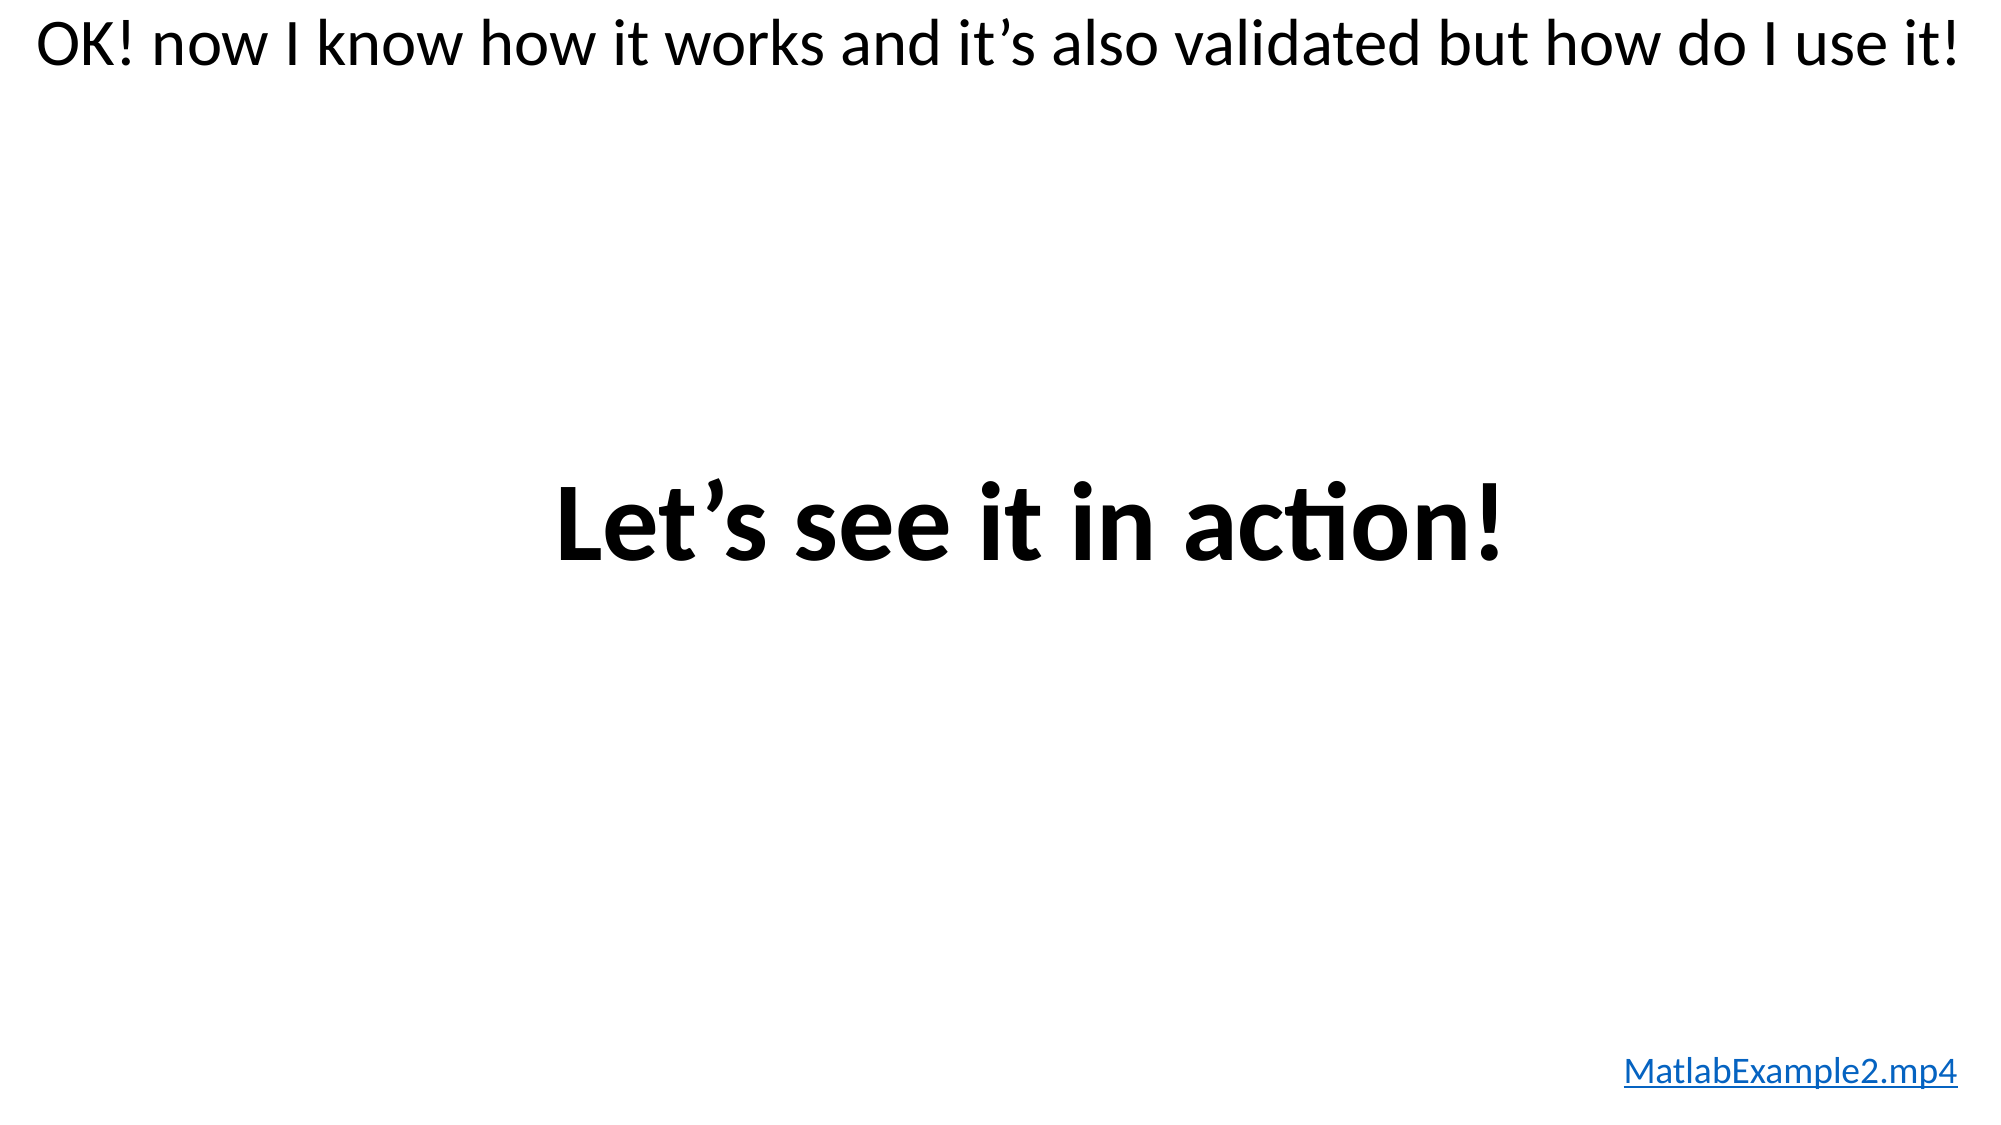

OK! now I know how it works and it’s also validated but how do I use it!
Let’s see it in action!
MatlabExample2.mp4